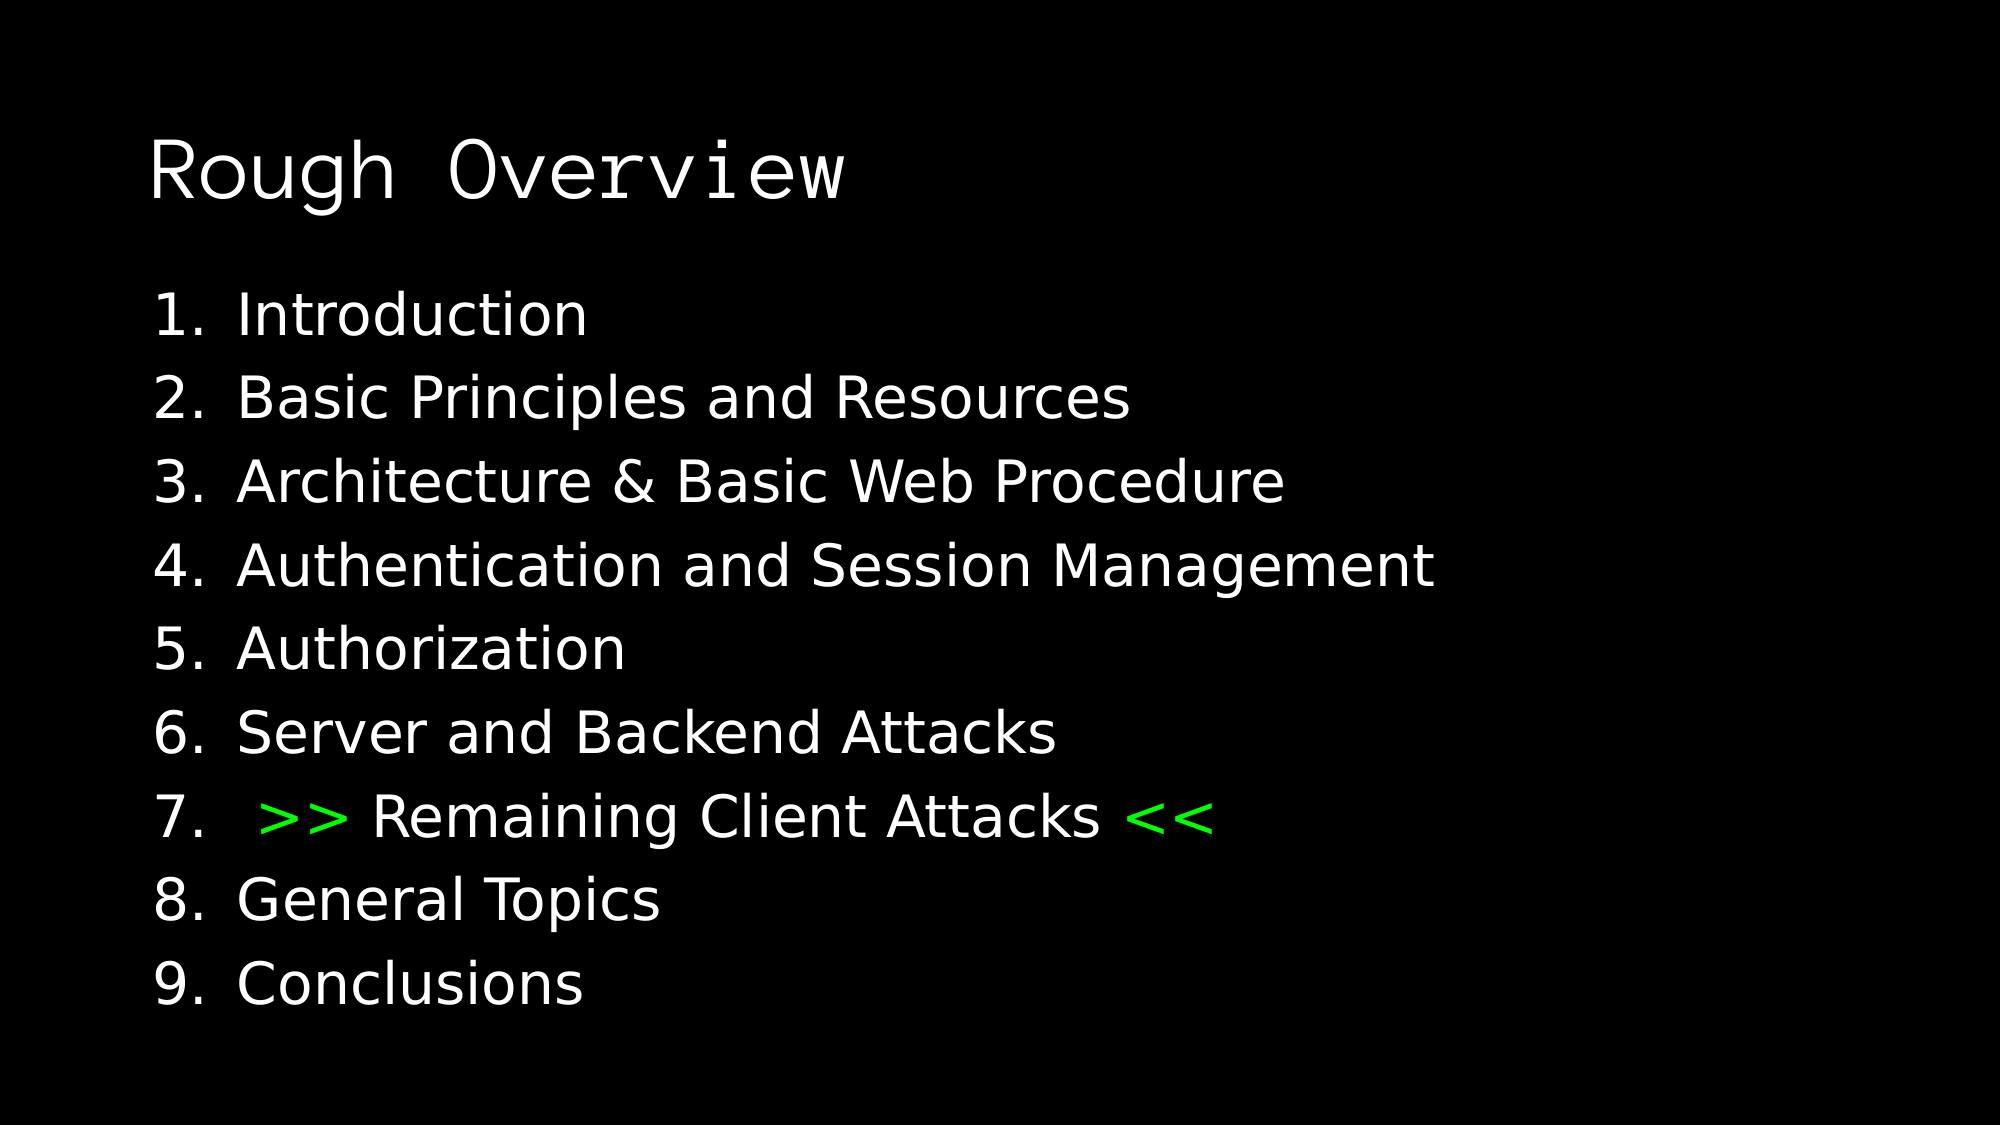

# Rough Overview
Introduction
Basic Principles and Resources
Architecture & Basic Web Procedure
Authentication and Session Management
Authorization
Server and Backend Attacks
 >> Remaining Client Attacks <<
General Topics
Conclusions